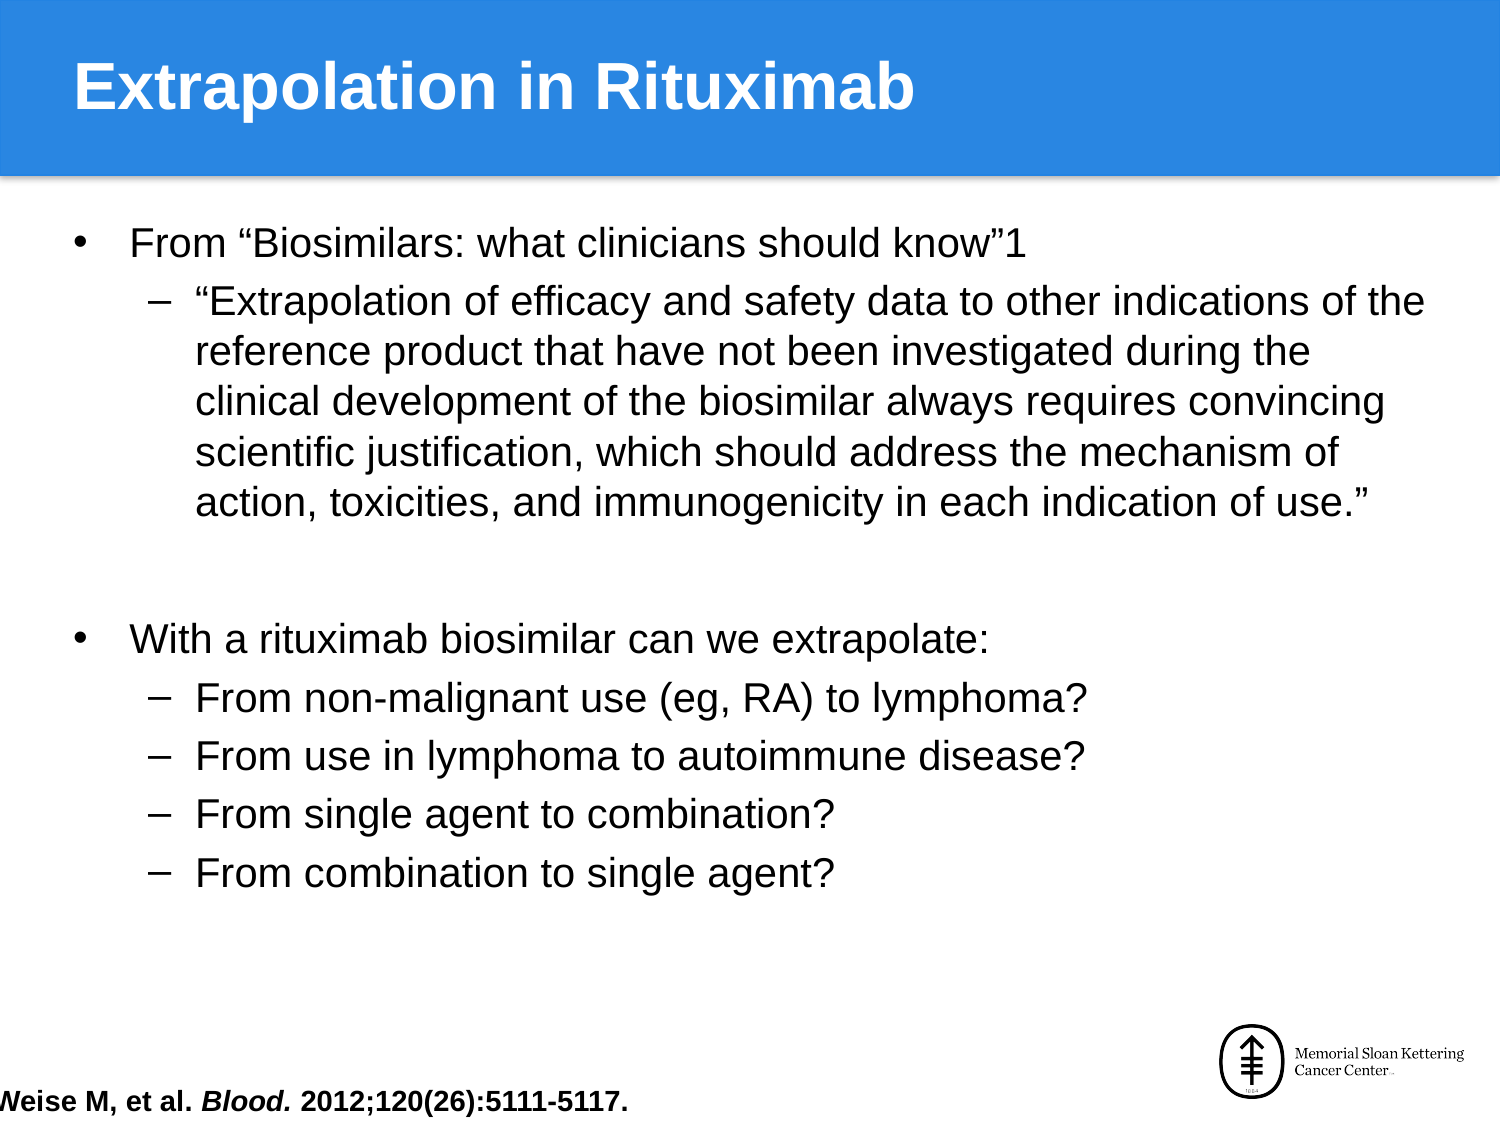

# Extrapolation in Rituximab
From “Biosimilars: what clinicians should know”1
“Extrapolation of efficacy and safety data to other indications of the reference product that have not been investigated during the clinical development of the biosimilar always requires convincing scientific justification, which should address the mechanism of action, toxicities, and immunogenicity in each indication of use.”

With a rituximab biosimilar can we extrapolate:
From non-malignant use (eg, RA) to lymphoma?
From use in lymphoma to autoimmune disease?
From single agent to combination?
From combination to single agent?
1Weise M, et al. Blood. 2012;120(26):5111-5117.